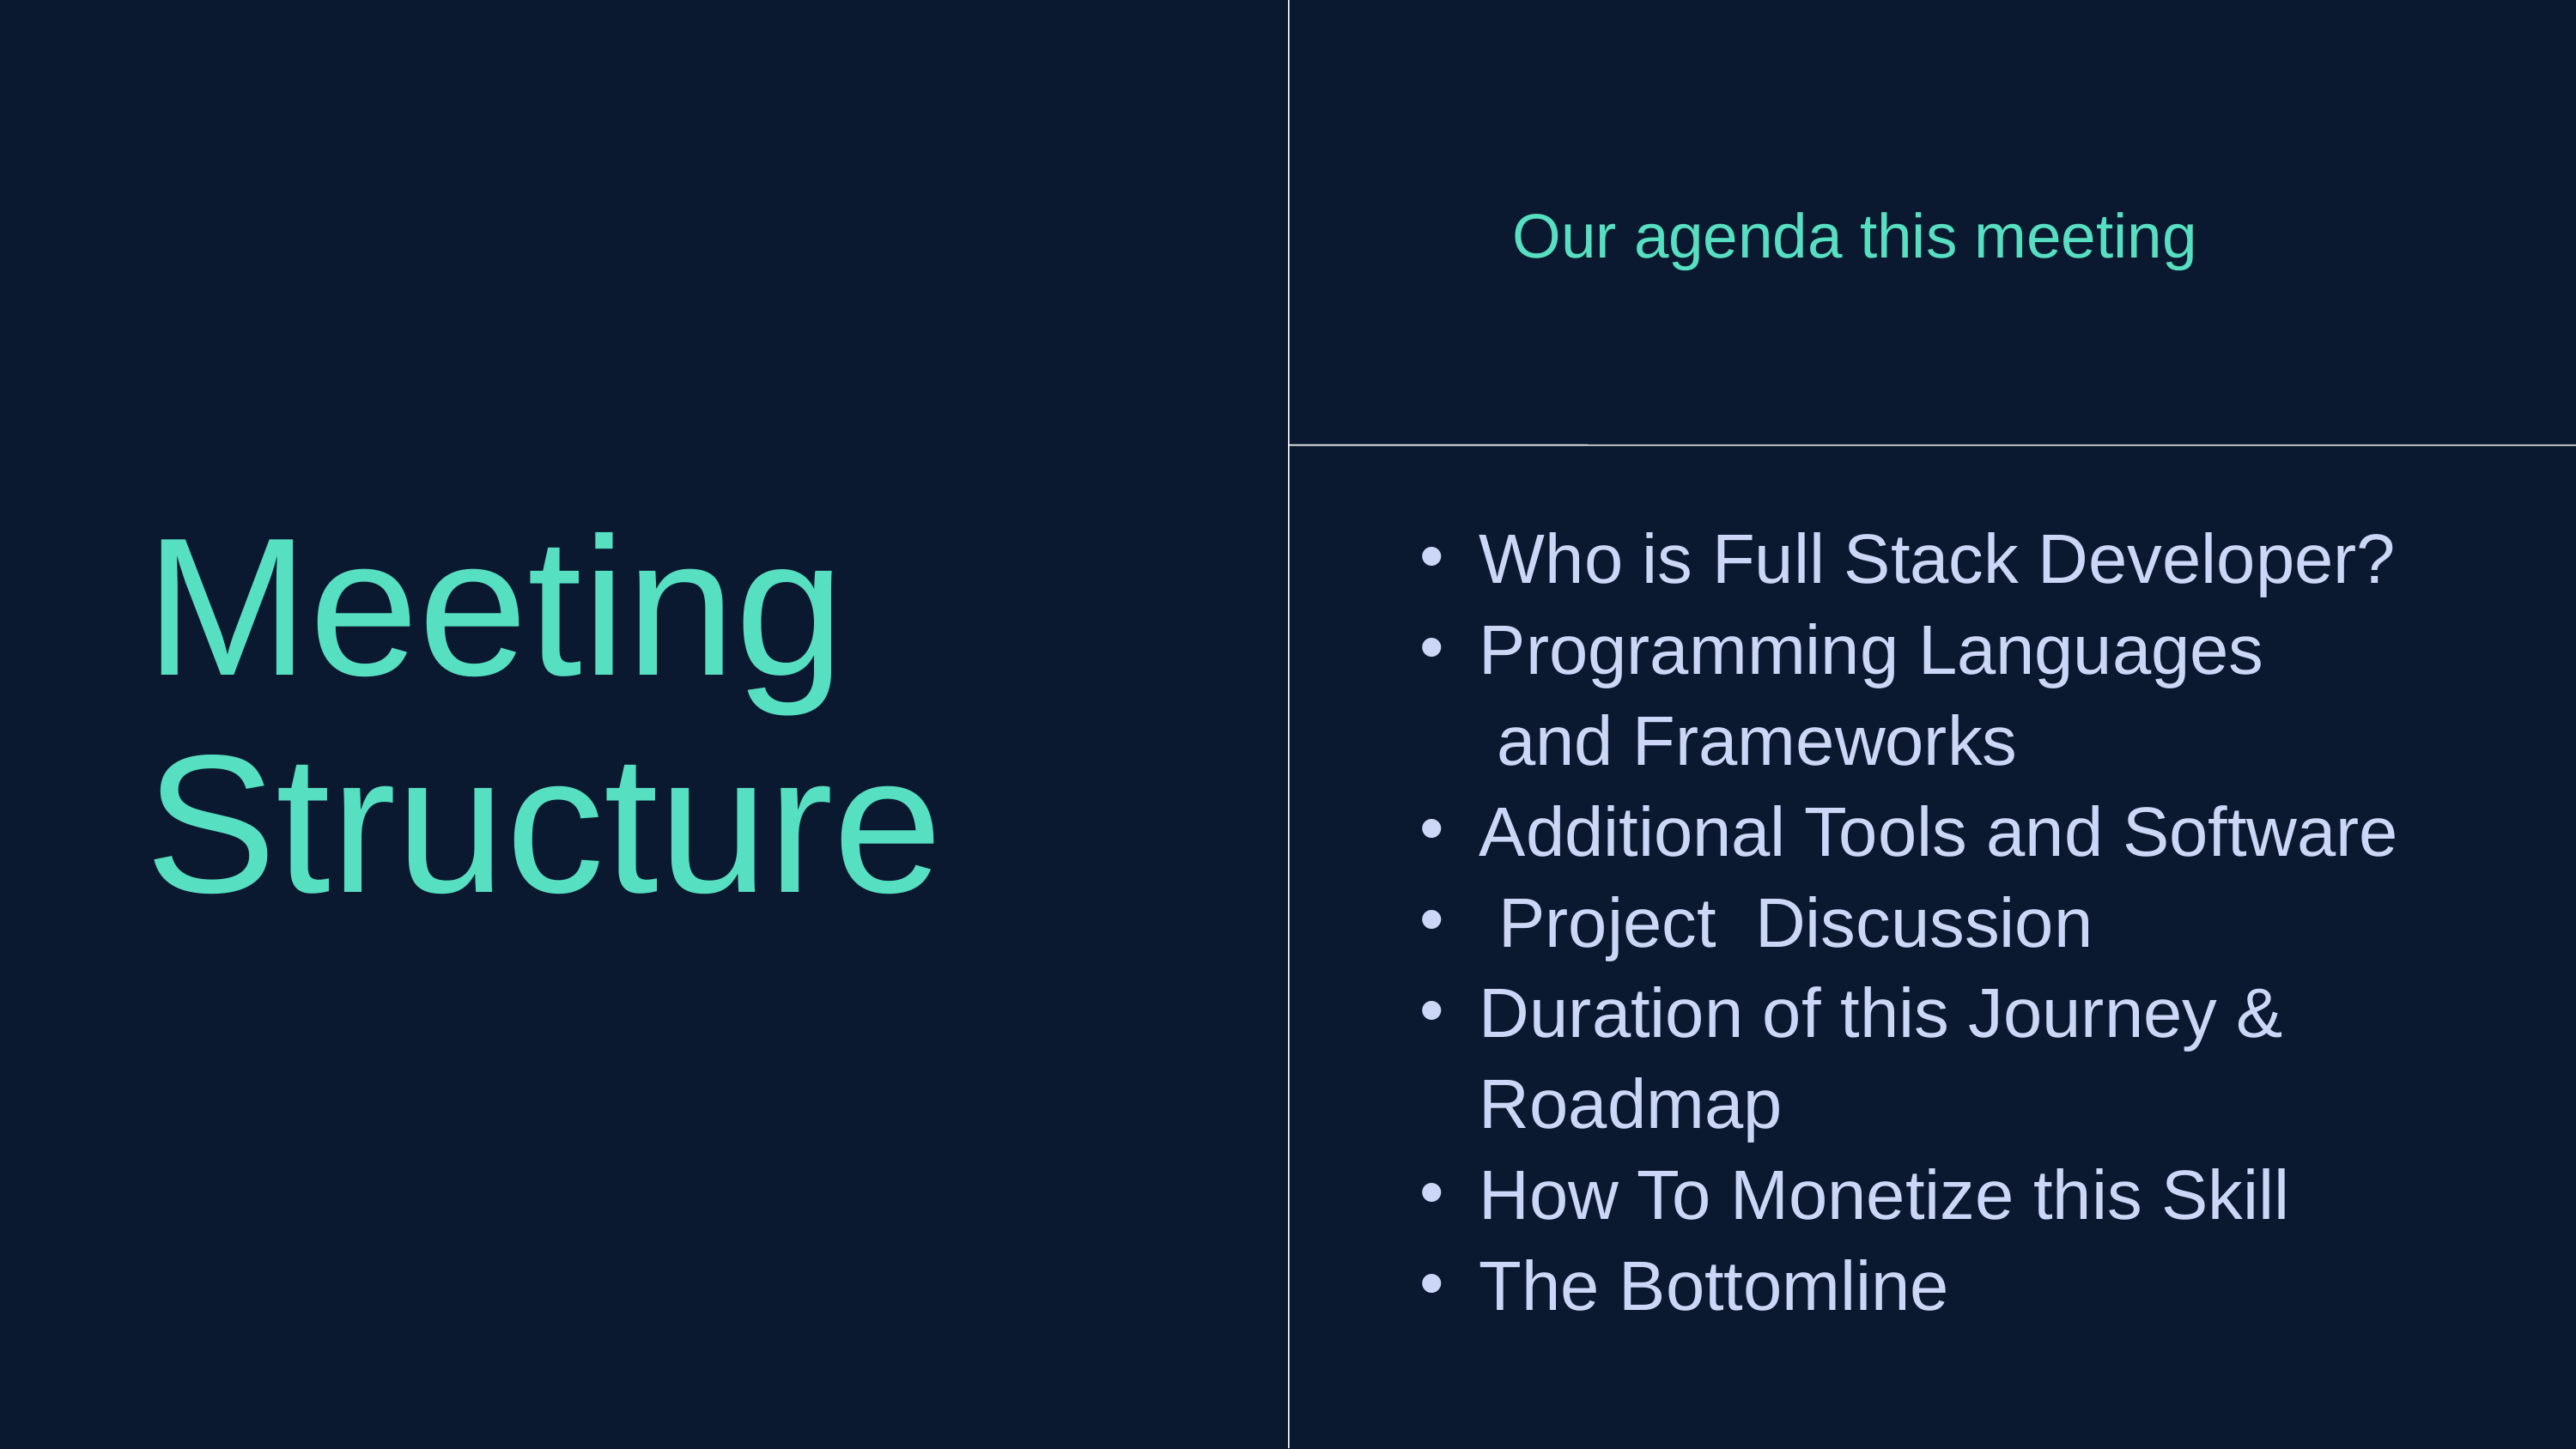

Our agenda this meeting

Meeting Structure
Who is Full Stack Developer?
Programming Languages
       and Frameworks
Additional Tools and Software
 Project  Discussion
Duration of this Journey & Roadmap
How To Monetize this Skill
The Bottomline